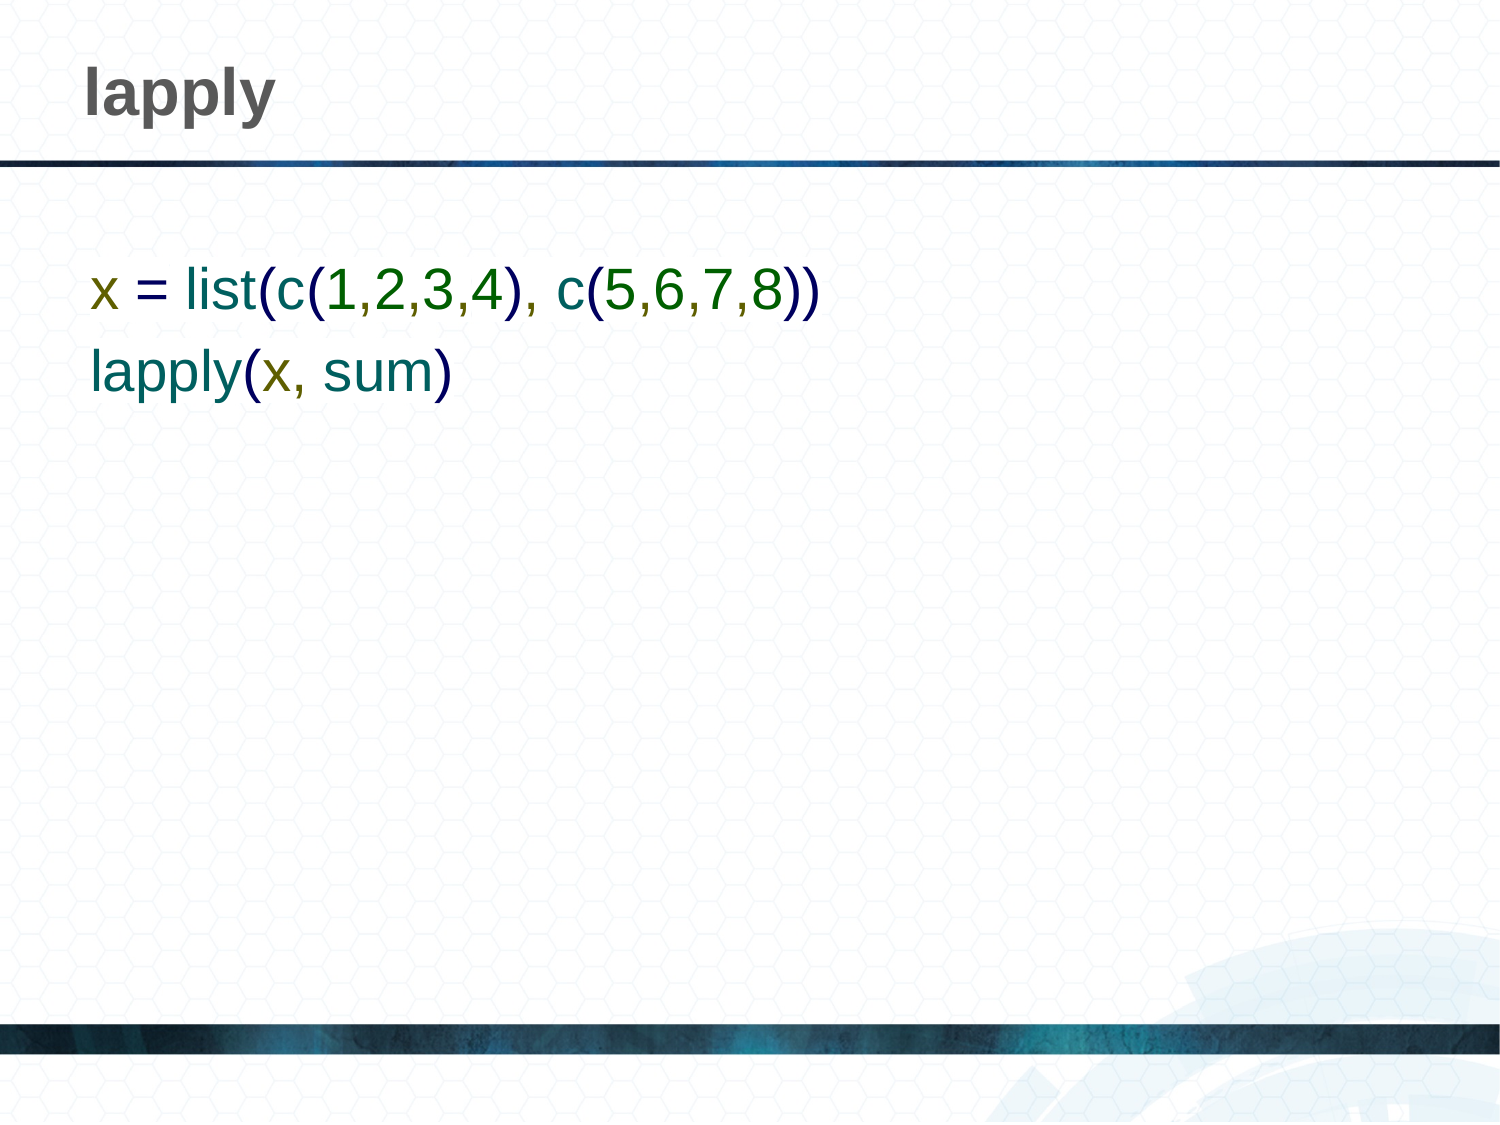

# lapply
x = list(c(1,2,3,4), c(5,6,7,8))
lapply(x, sum)